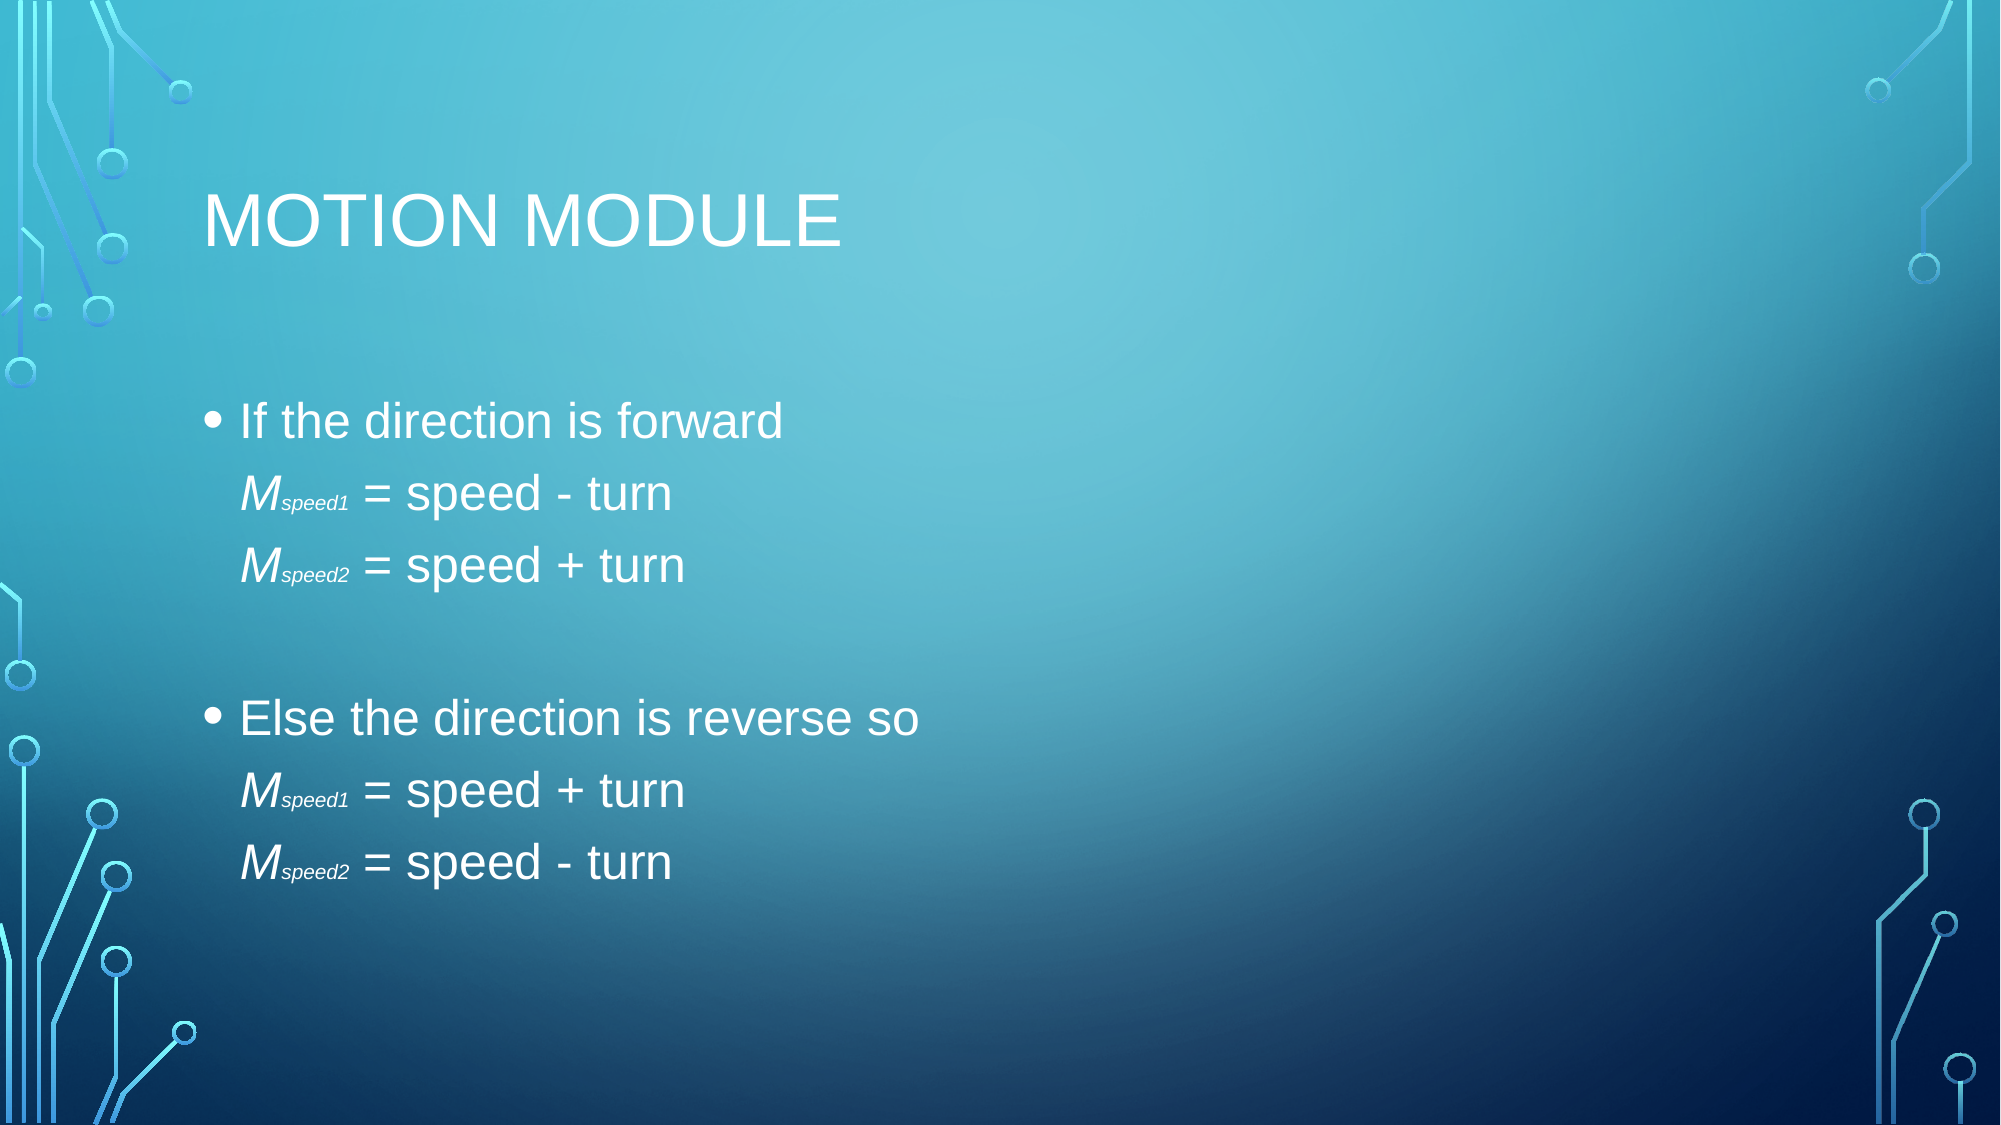

# Motion Module
If the direction is forward
Mspeed1 = speed - turn
Mspeed2 = speed + turn
Else the direction is reverse so
Mspeed1 = speed + turn
Mspeed2 = speed - turn